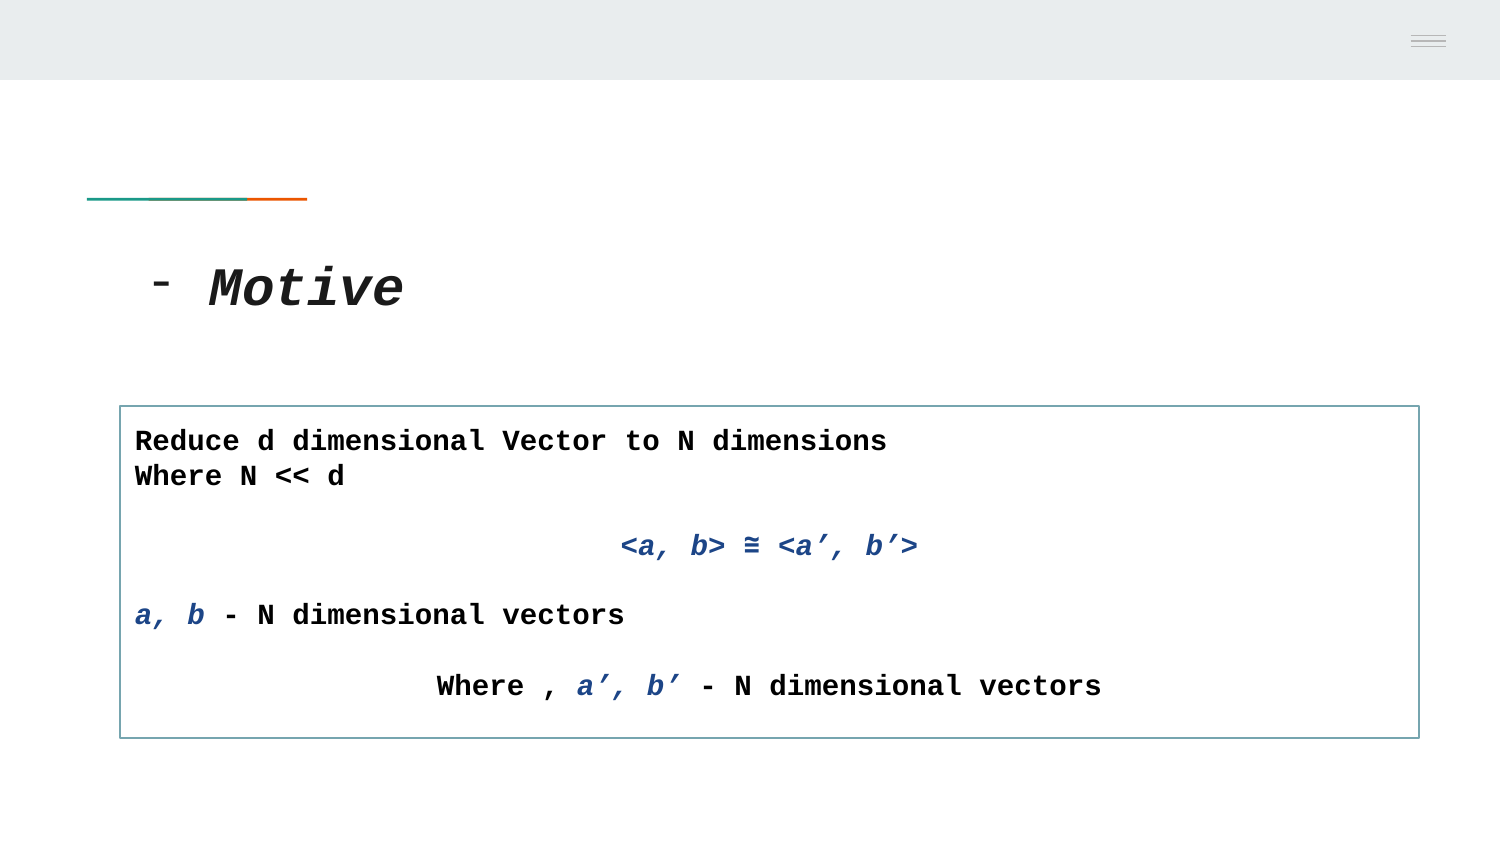

# Motive
Reduce d dimensional Vector to N dimensions
Where N << d

<a, b> ≅ <a’, b’>

a, b - N dimensional vectors

Where , a’, b’ - N dimensional vectors